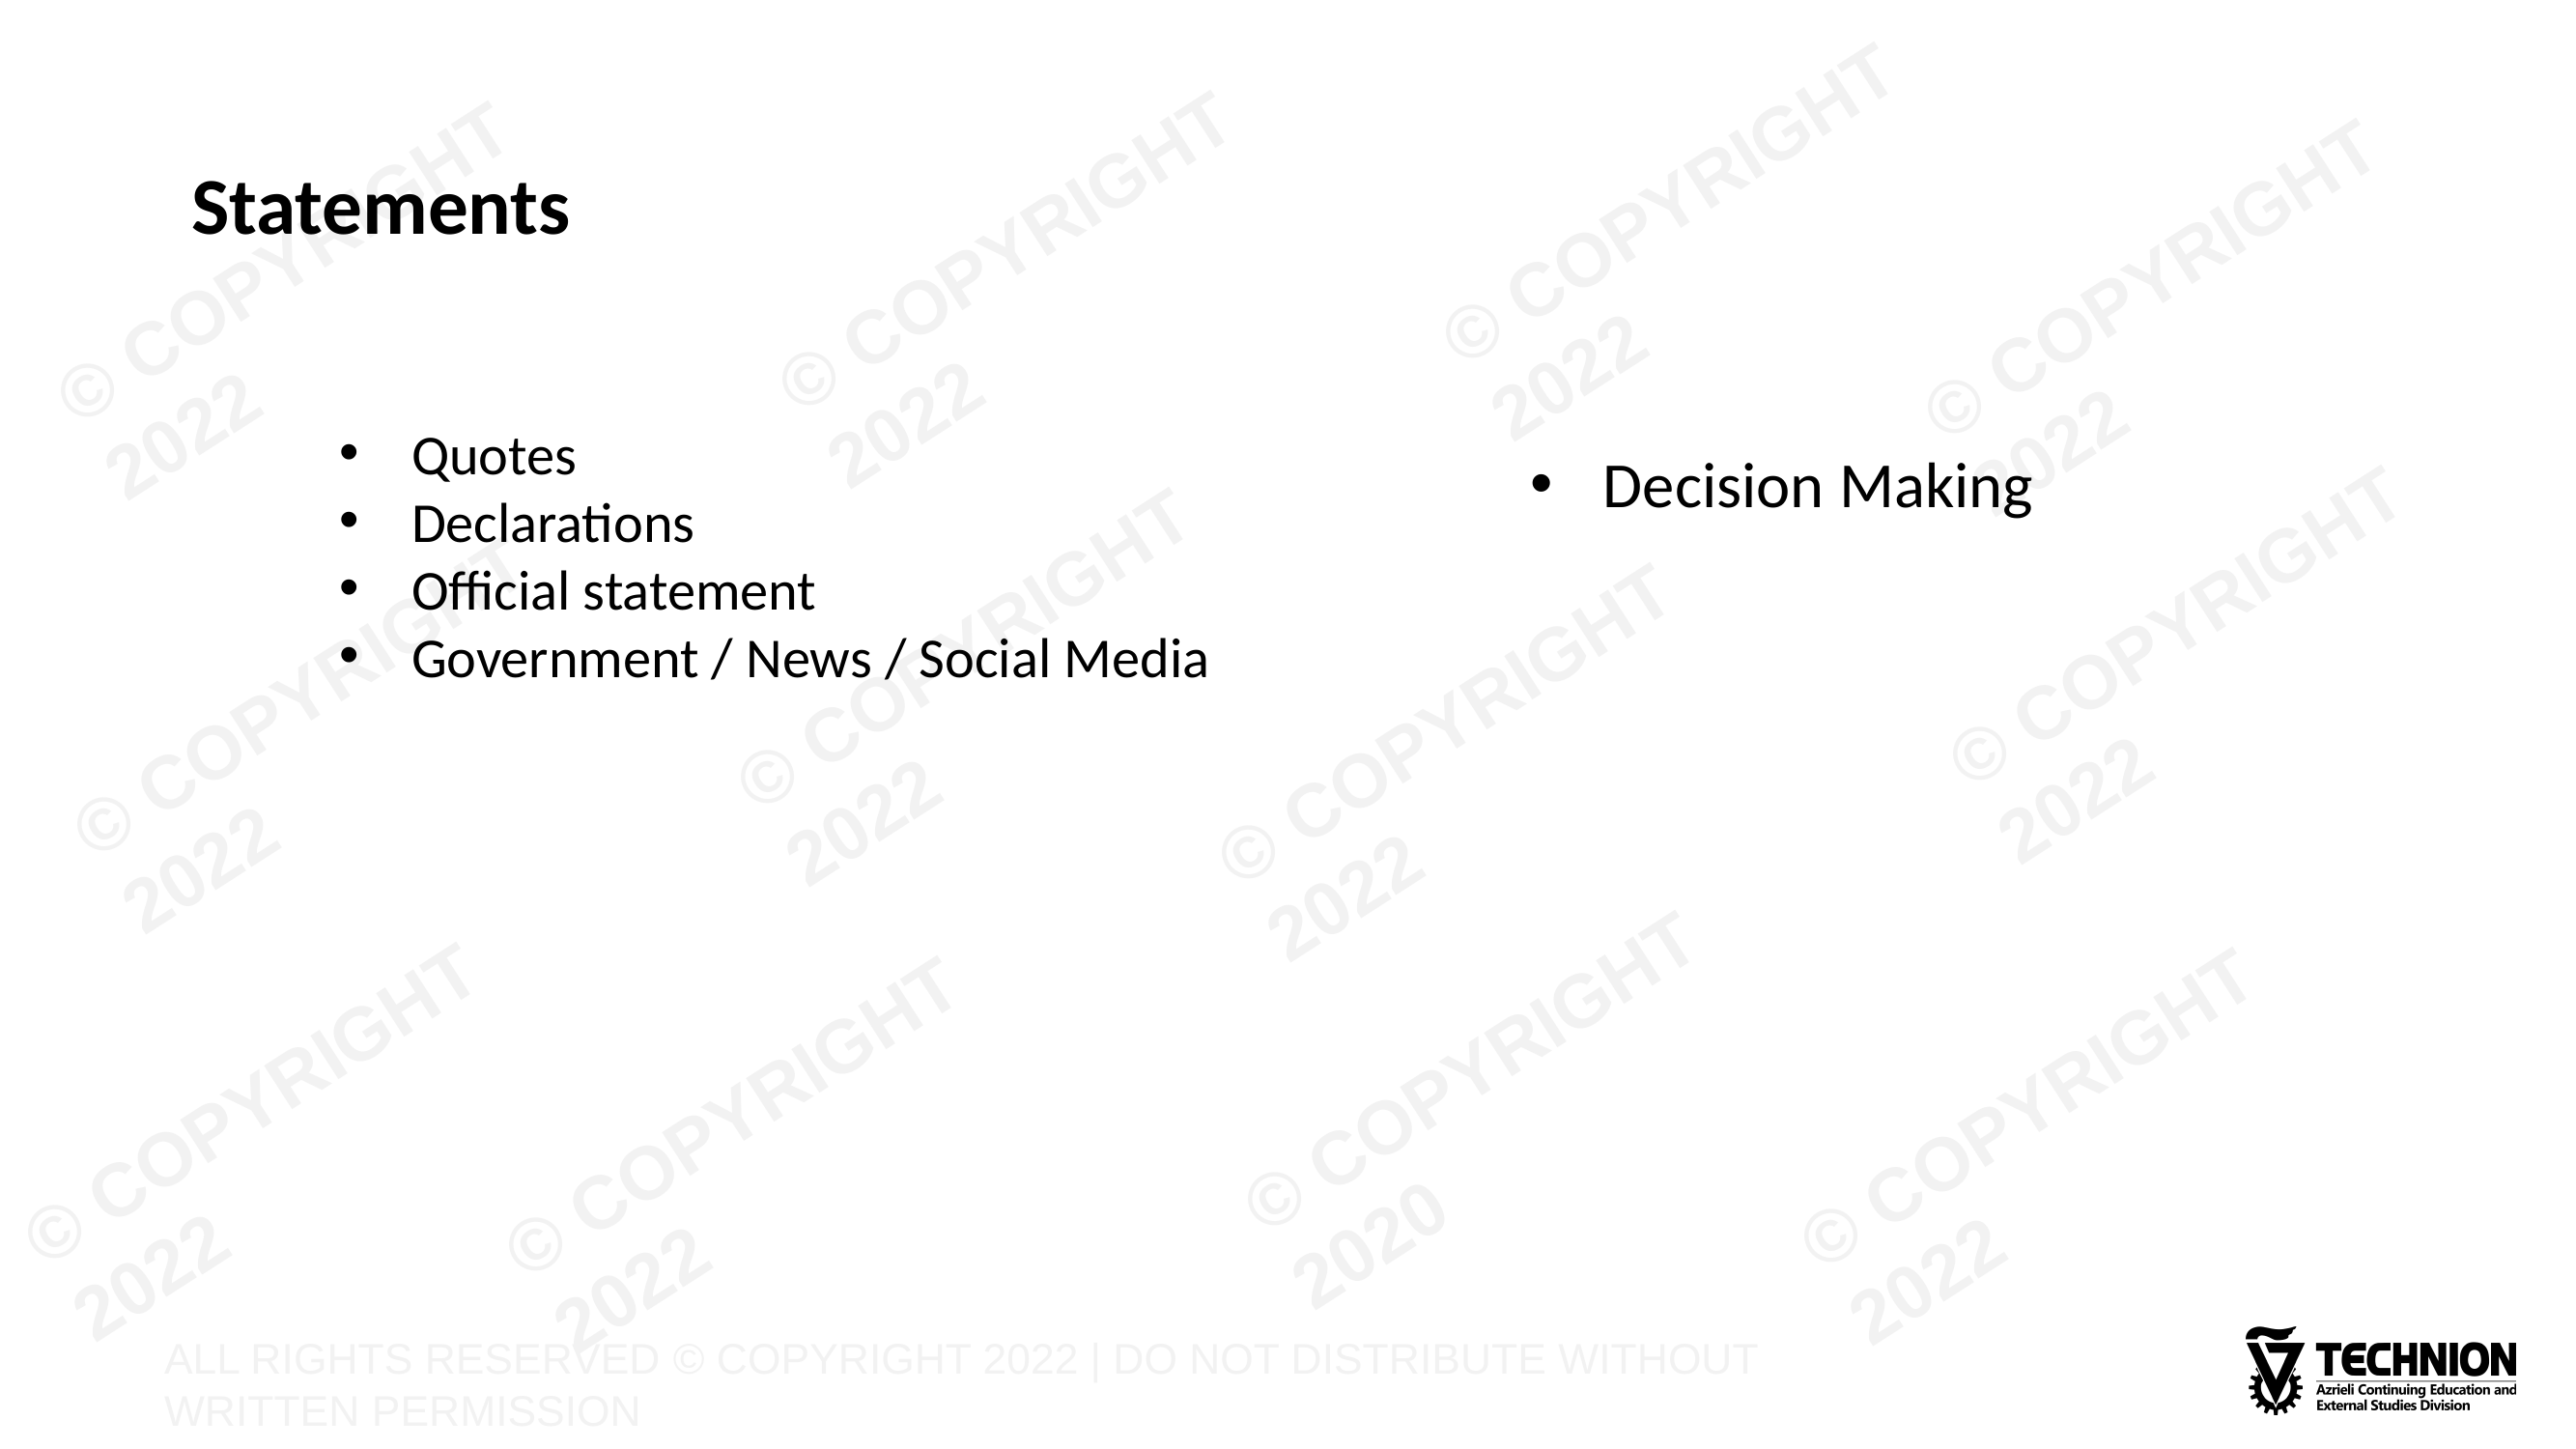

# Statements
Quotes
Declarations
Official statement
Government / News / Social Media

Decision Making